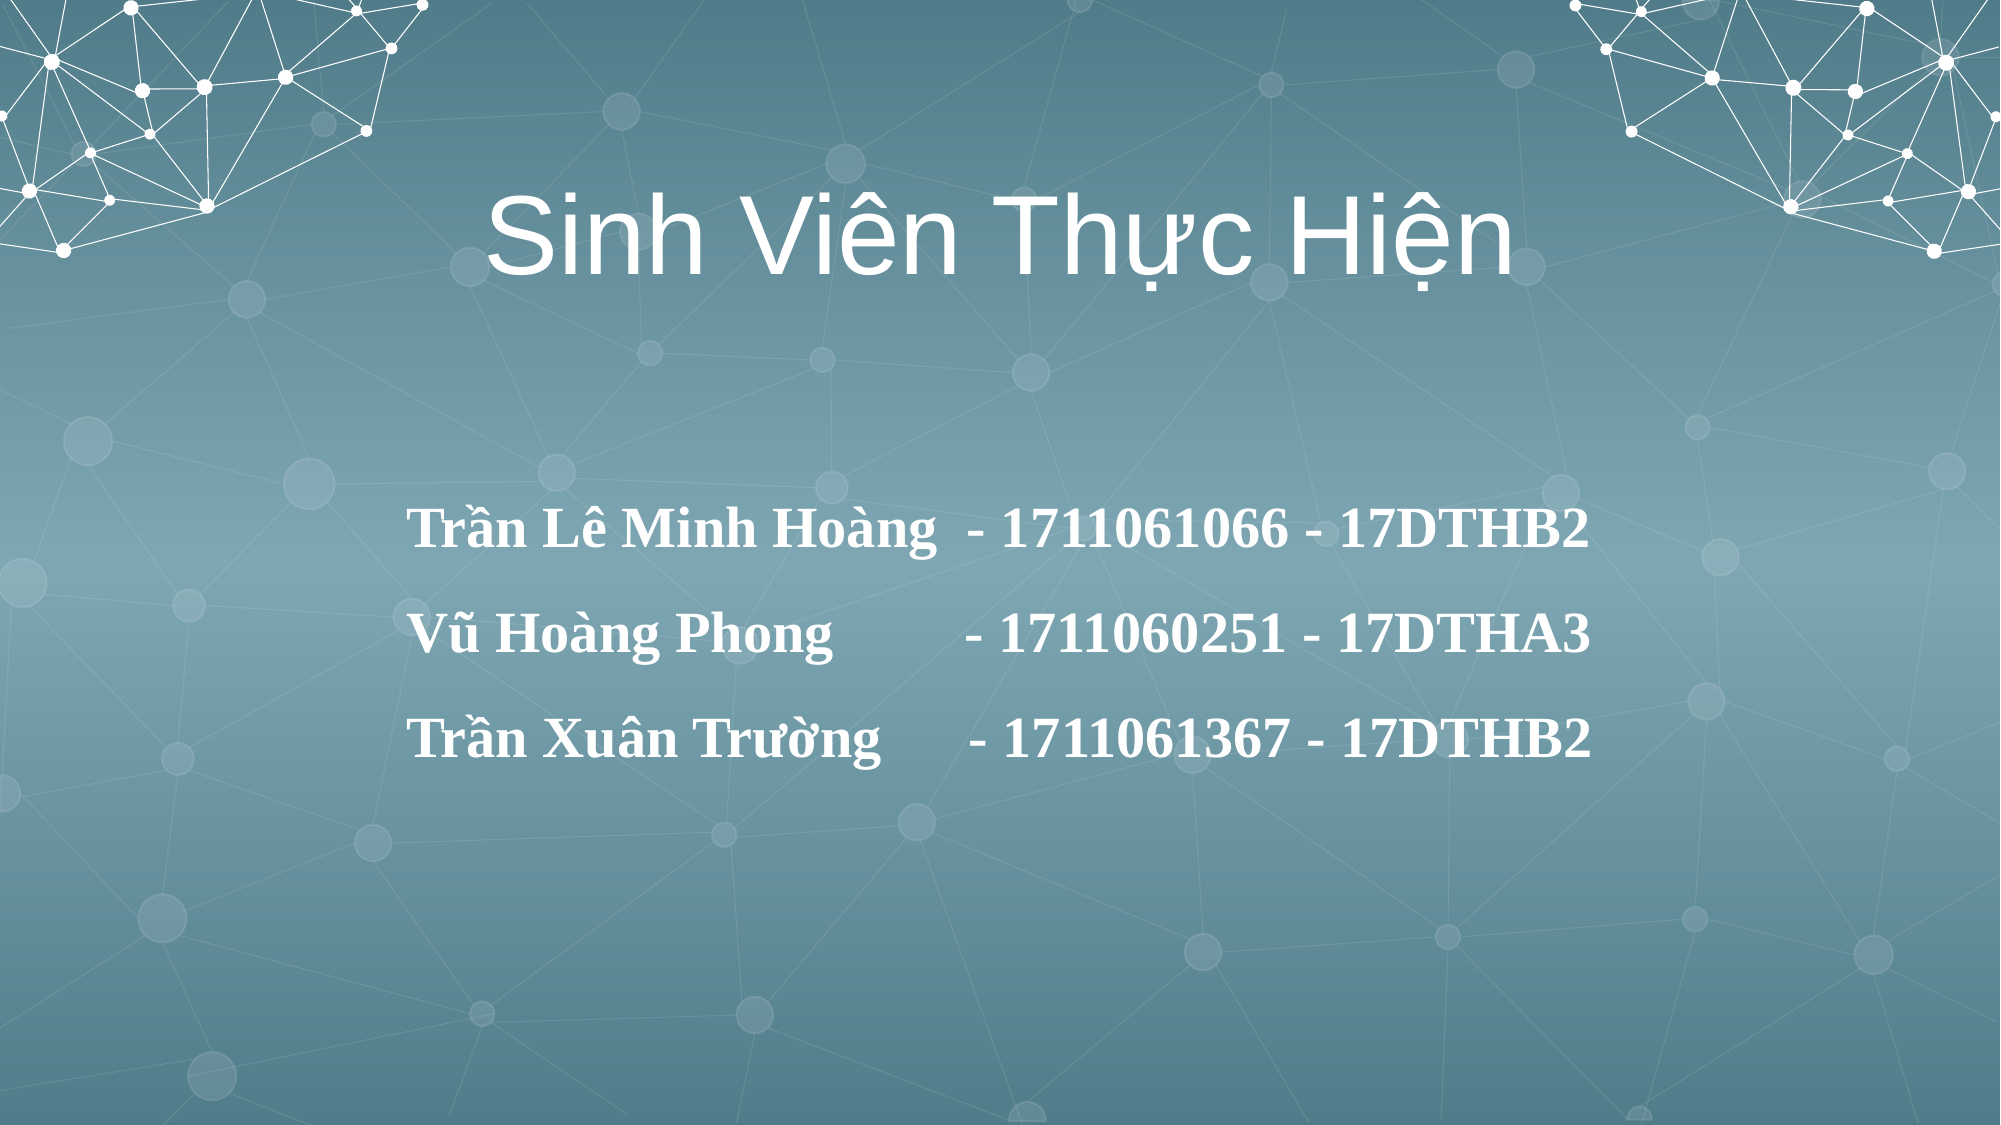

Sinh Viên Thực Hiện
Trần Lê Minh Hoàng  - 1711061066 - 17DTHB2
Vũ Hoàng Phong         - 1711060251 - 17DTHA3
Trần Xuân Trường      - 1711061367 - 17DTHB2